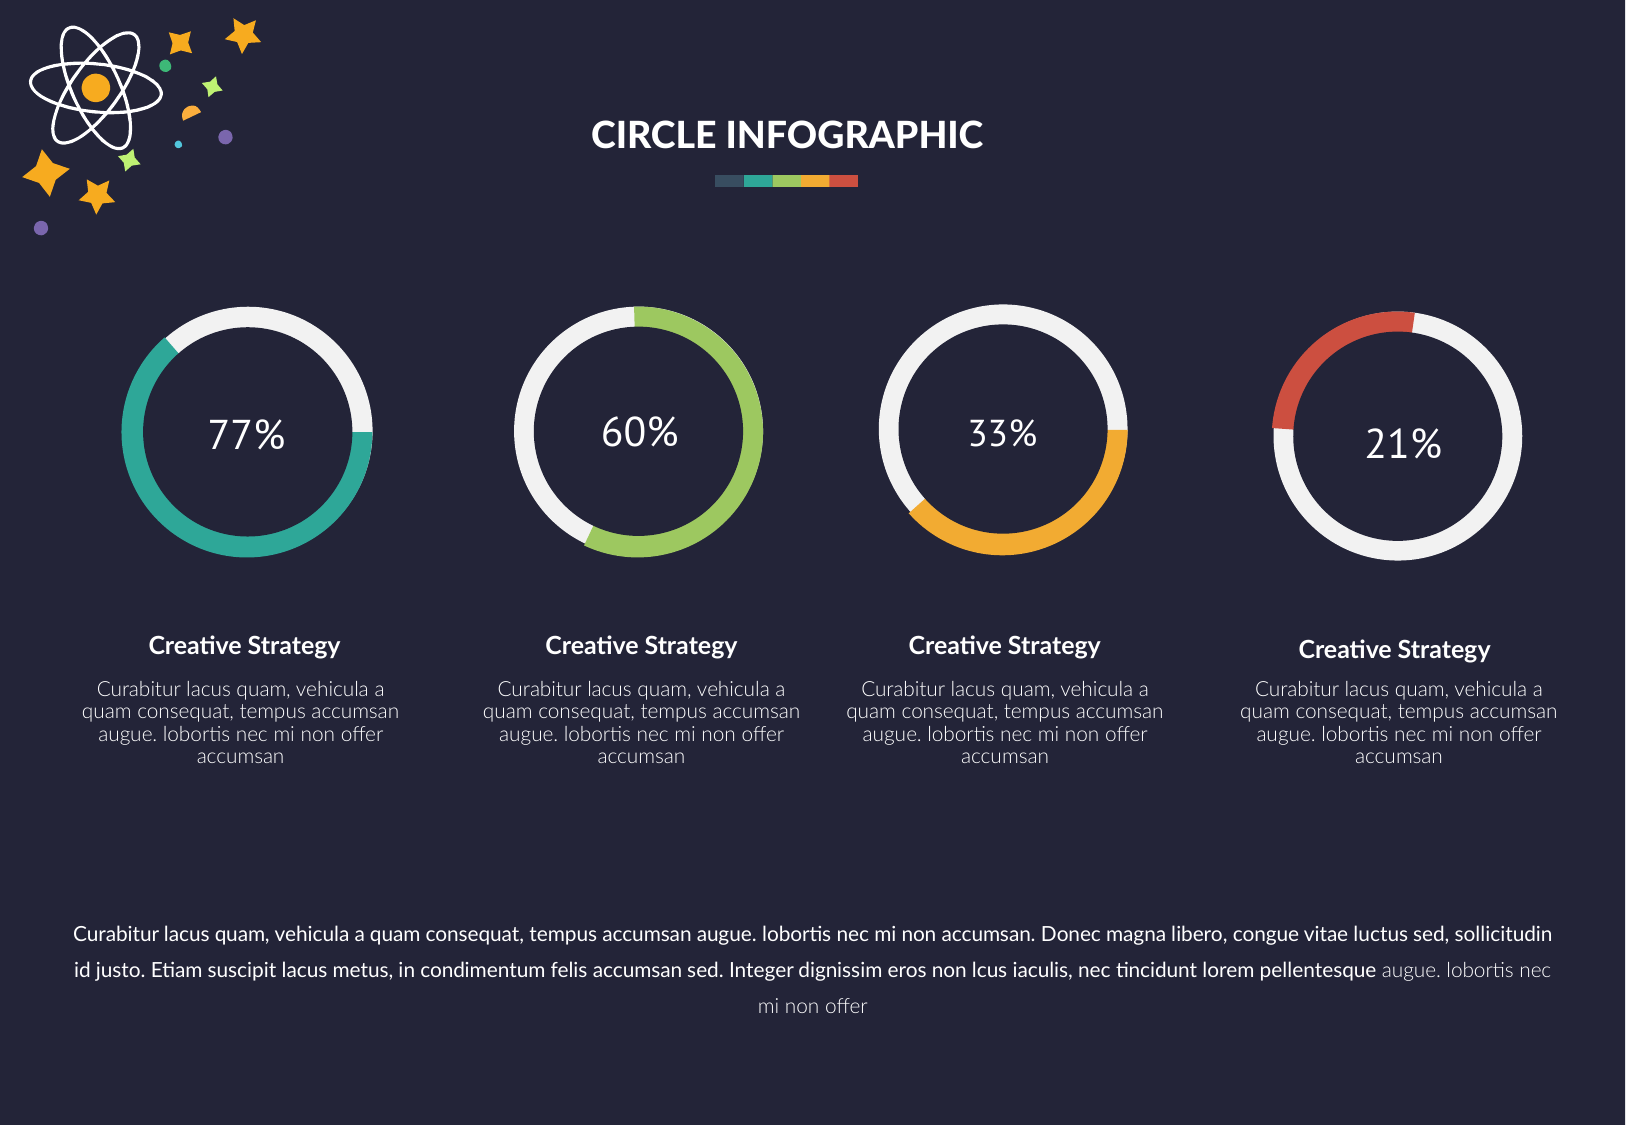

CIRCLE INFOGRAPHIC

33%

60%

21%

77%
Creative Strategy
Creative Strategy
Creative Strategy
Creative Strategy
Curabitur lacus quam, vehicula a quam consequat, tempus accumsan augue. lobortis nec mi non offer accumsan
Curabitur lacus quam, vehicula a quam consequat, tempus accumsan augue. lobortis nec mi non offer accumsan
Curabitur lacus quam, vehicula a quam consequat, tempus accumsan augue. lobortis nec mi non offer accumsan
Curabitur lacus quam, vehicula a quam consequat, tempus accumsan augue. lobortis nec mi non offer accumsan
Curabitur lacus quam, vehicula a quam consequat, tempus accumsan augue. lobortis nec mi non accumsan. Donec magna libero, congue vitae luctus sed, sollicitudin id justo. Etiam suscipit lacus metus, in condimentum felis accumsan sed. Integer dignissim eros non lcus iaculis, nec tincidunt lorem pellentesque augue. lobortis nec mi non offer